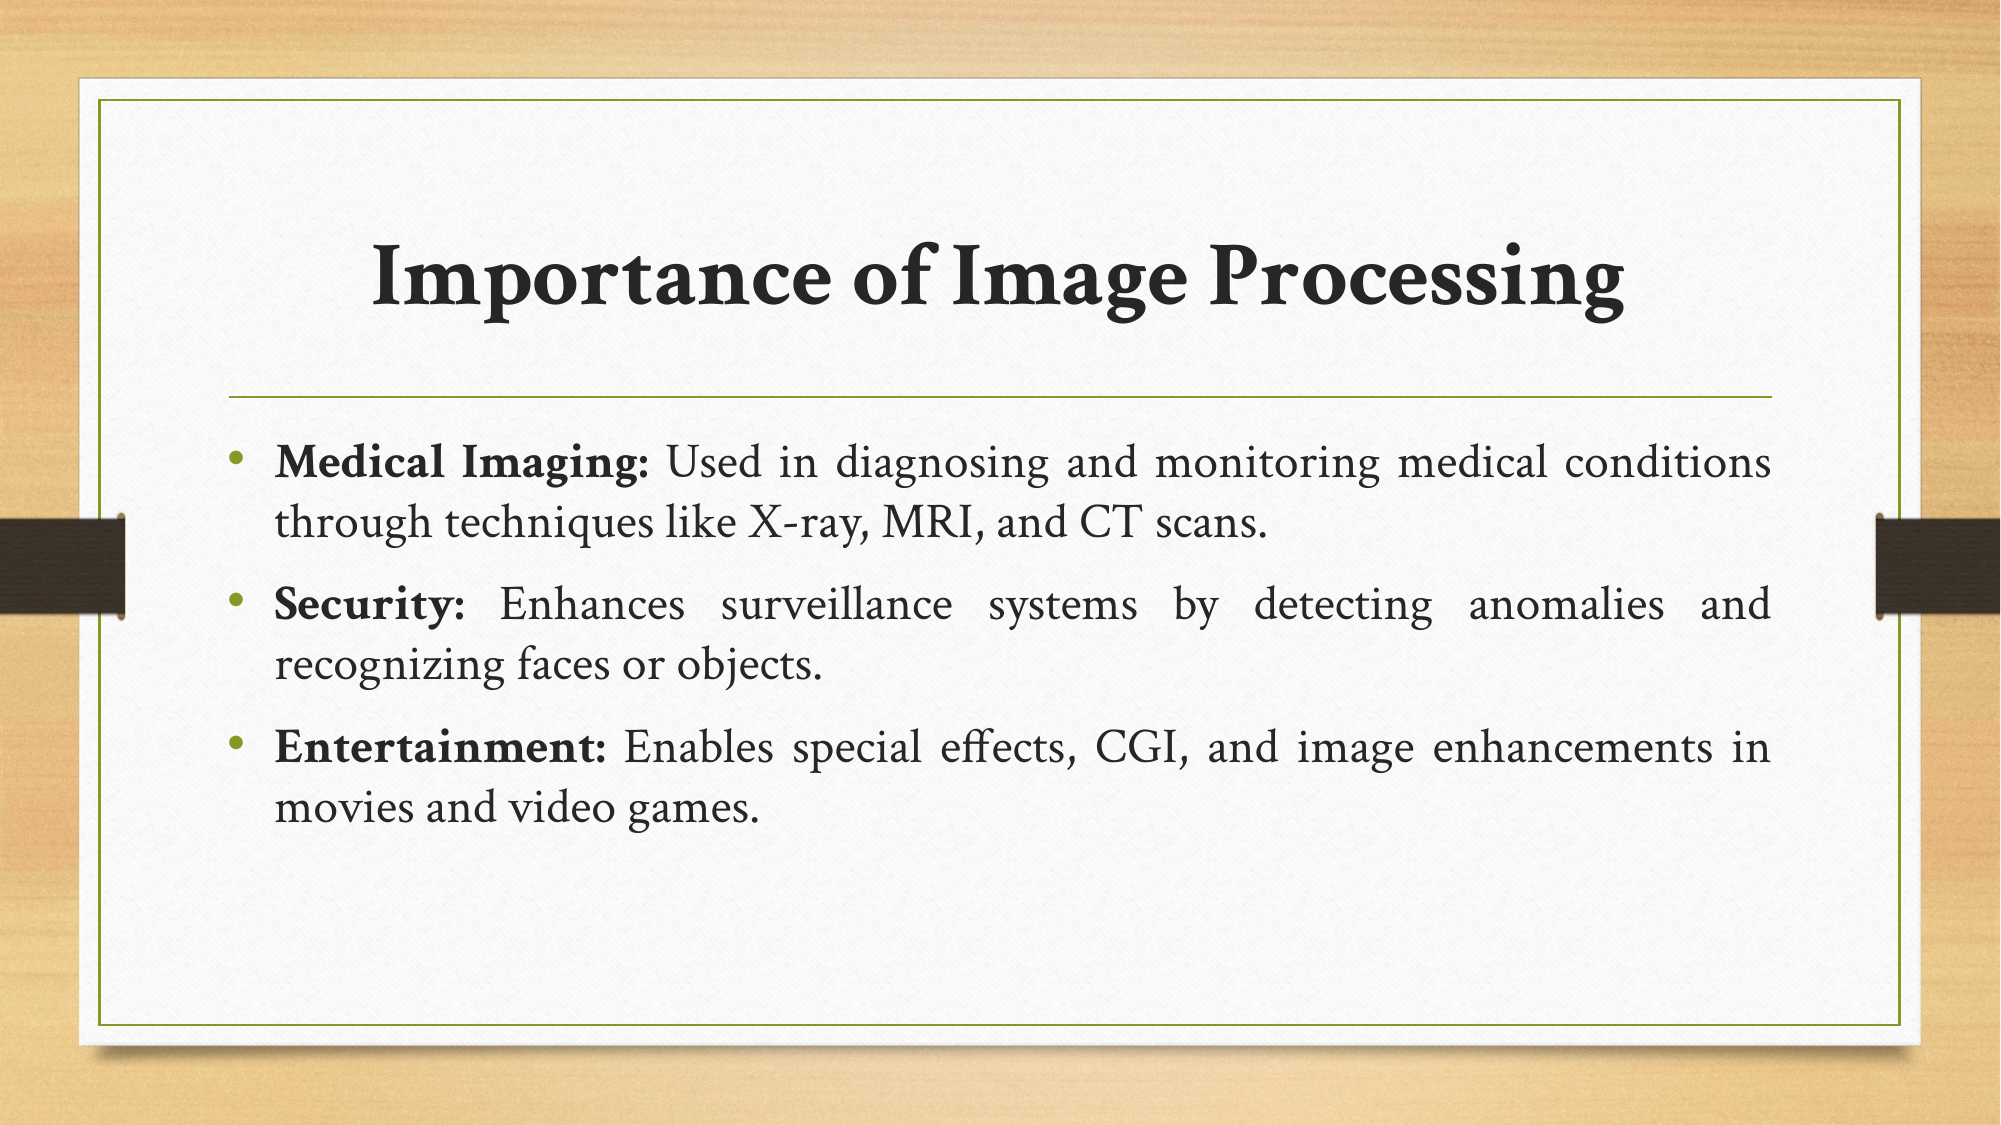

# Importance of Image Processing
Medical Imaging: Used in diagnosing and monitoring medical conditions through techniques like X-ray, MRI, and CT scans.
Security: Enhances surveillance systems by detecting anomalies and recognizing faces or objects.
Entertainment: Enables special effects, CGI, and image enhancements in movies and video games.